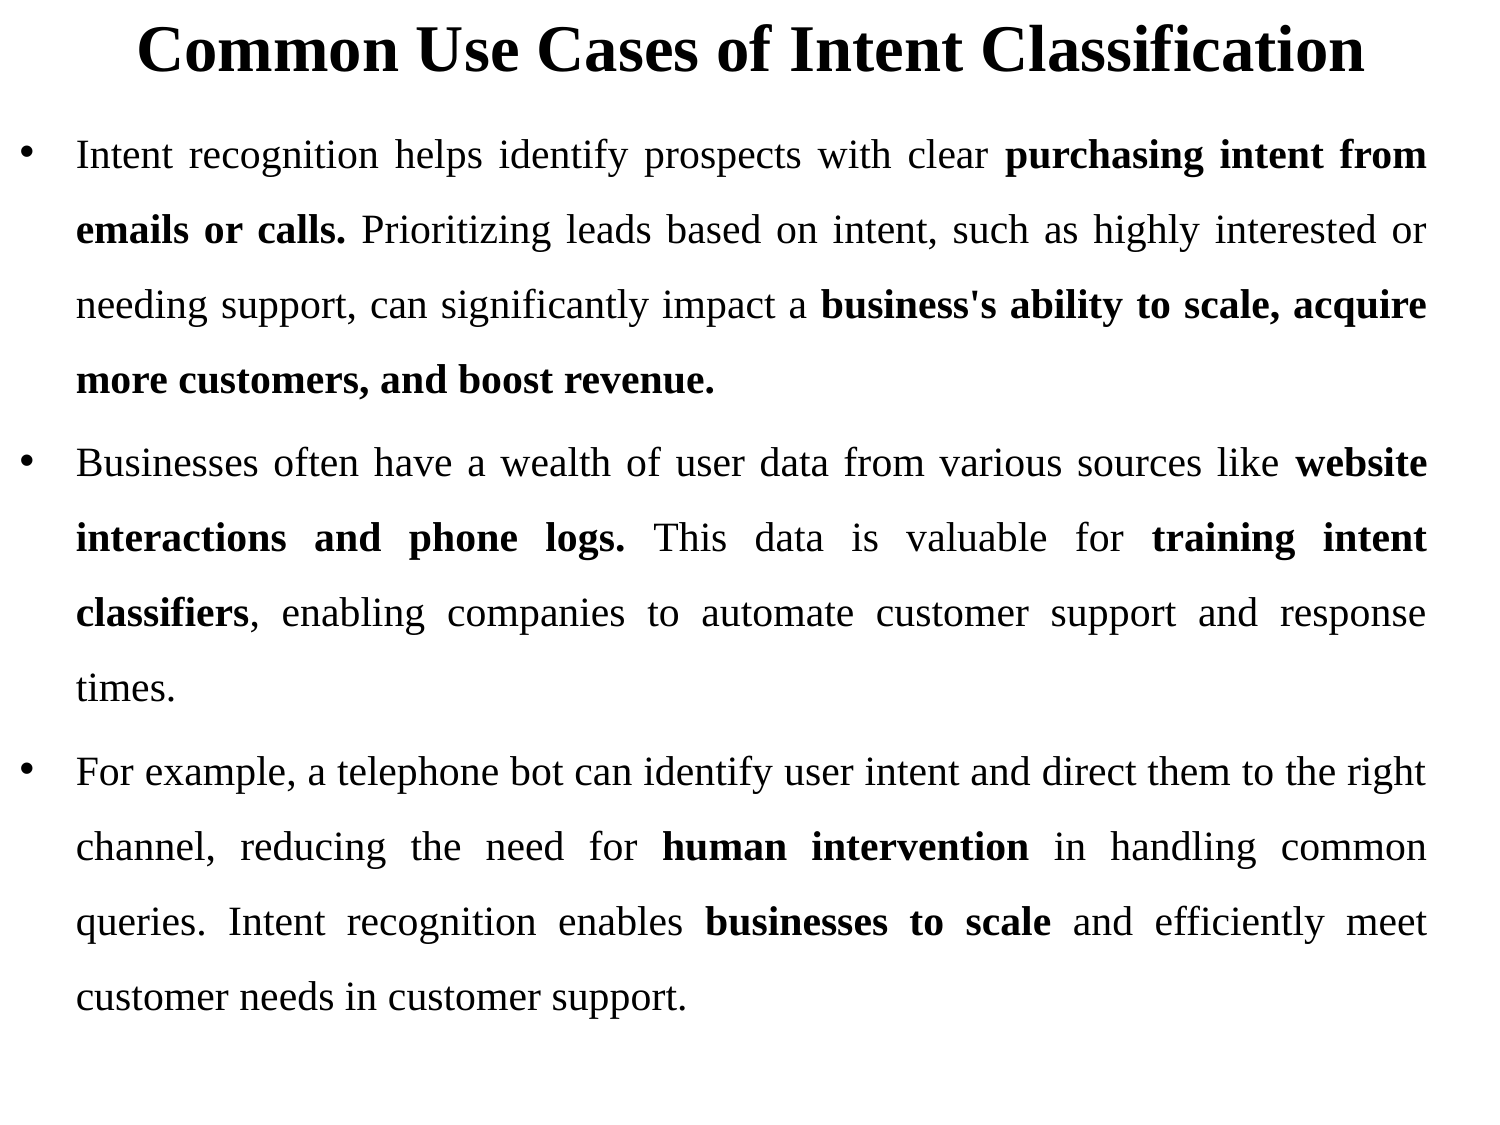

# Common Use Cases of Intent Classification
Intent recognition helps identify prospects with clear purchasing intent from emails or calls. Prioritizing leads based on intent, such as highly interested or needing support, can significantly impact a business's ability to scale, acquire more customers, and boost revenue.
Businesses often have a wealth of user data from various sources like website interactions and phone logs. This data is valuable for training intent classifiers, enabling companies to automate customer support and response times.
For example, a telephone bot can identify user intent and direct them to the right channel, reducing the need for human intervention in handling common queries. Intent recognition enables businesses to scale and efficiently meet customer needs in customer support.